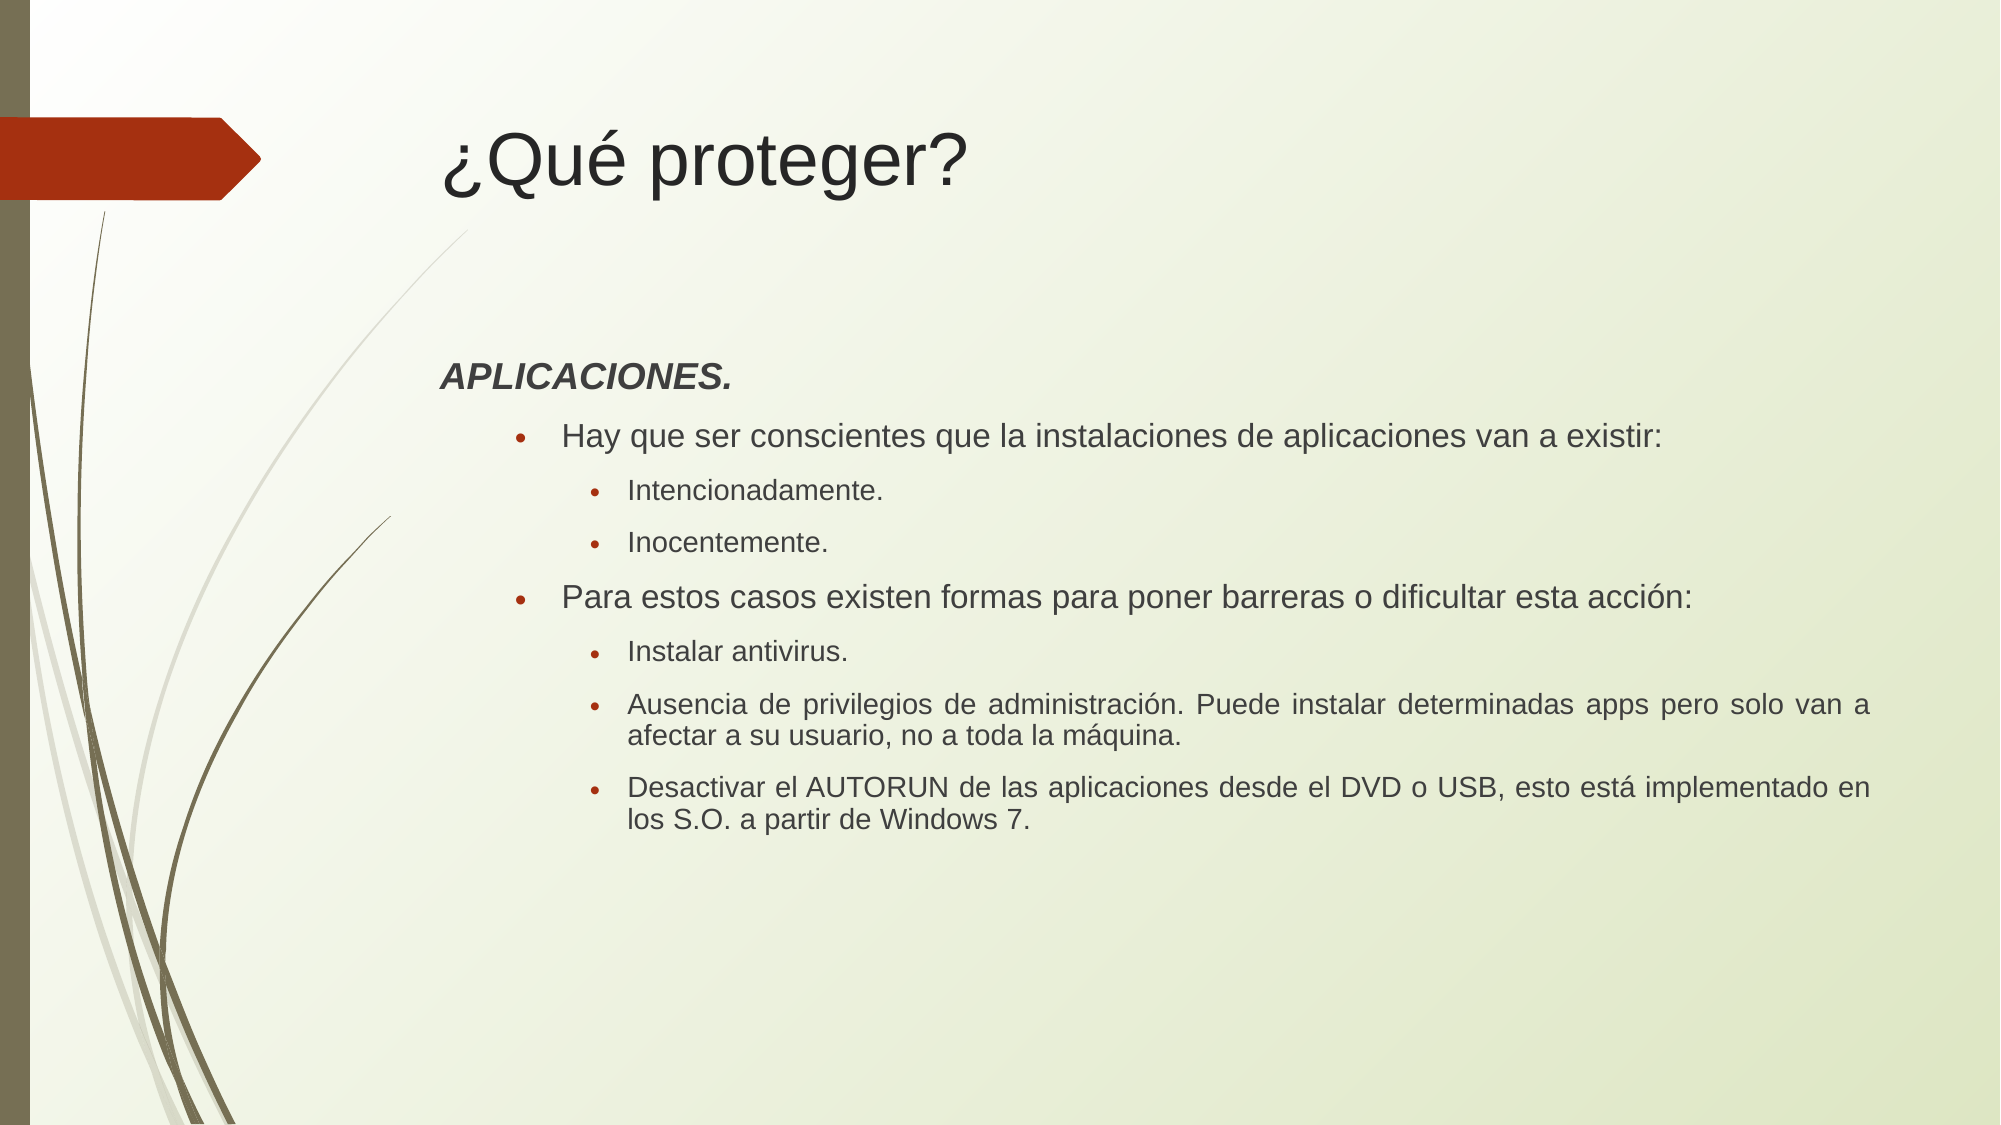

# ¿Qué proteger?
APLICACIONES.
Hay que ser conscientes que la instalaciones de aplicaciones van a existir:
Intencionadamente.
Inocentemente.
Para estos casos existen formas para poner barreras o dificultar esta acción:
Instalar antivirus.
Ausencia de privilegios de administración. Puede instalar determinadas apps pero solo van a afectar a su usuario, no a toda la máquina.
Desactivar el AUTORUN de las aplicaciones desde el DVD o USB, esto está implementado en los S.O. a partir de Windows 7.